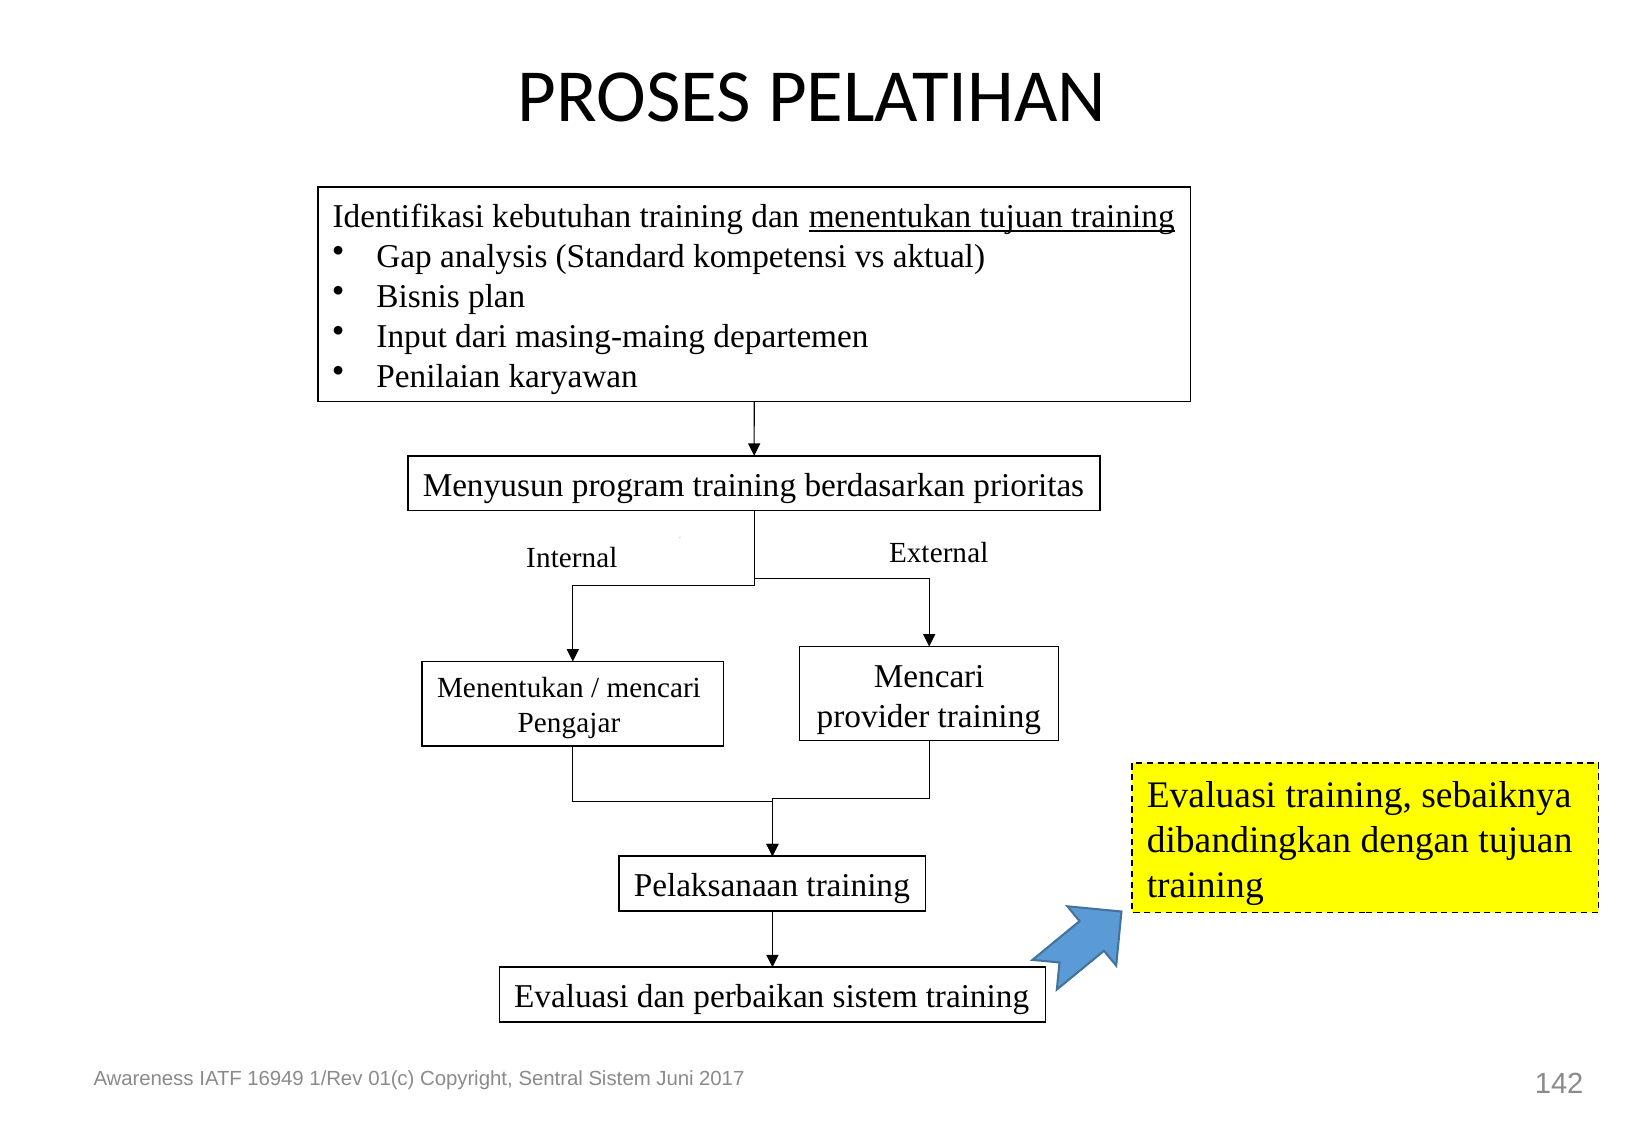

# PROSES PELATIHAN
Identifikasi kebutuhan training dan menentukan tujuan training
 Gap analysis (Standard kompetensi vs aktual)
 Bisnis plan
 Input dari masing-maing departemen
 Penilaian karyawan
Menyusun program training berdasarkan prioritas
External
Internal

Mencari provider training
Menentukan / mencari
Pengajar
Evaluasi training, sebaiknya
dibandingkan dengan tujuan
training
Pelaksanaan training

Evaluasi dan perbaikan sistem training
Awareness IATF 16949 1/Rev 01(c) Copyright, Sentral Sistem Juni 2017
142